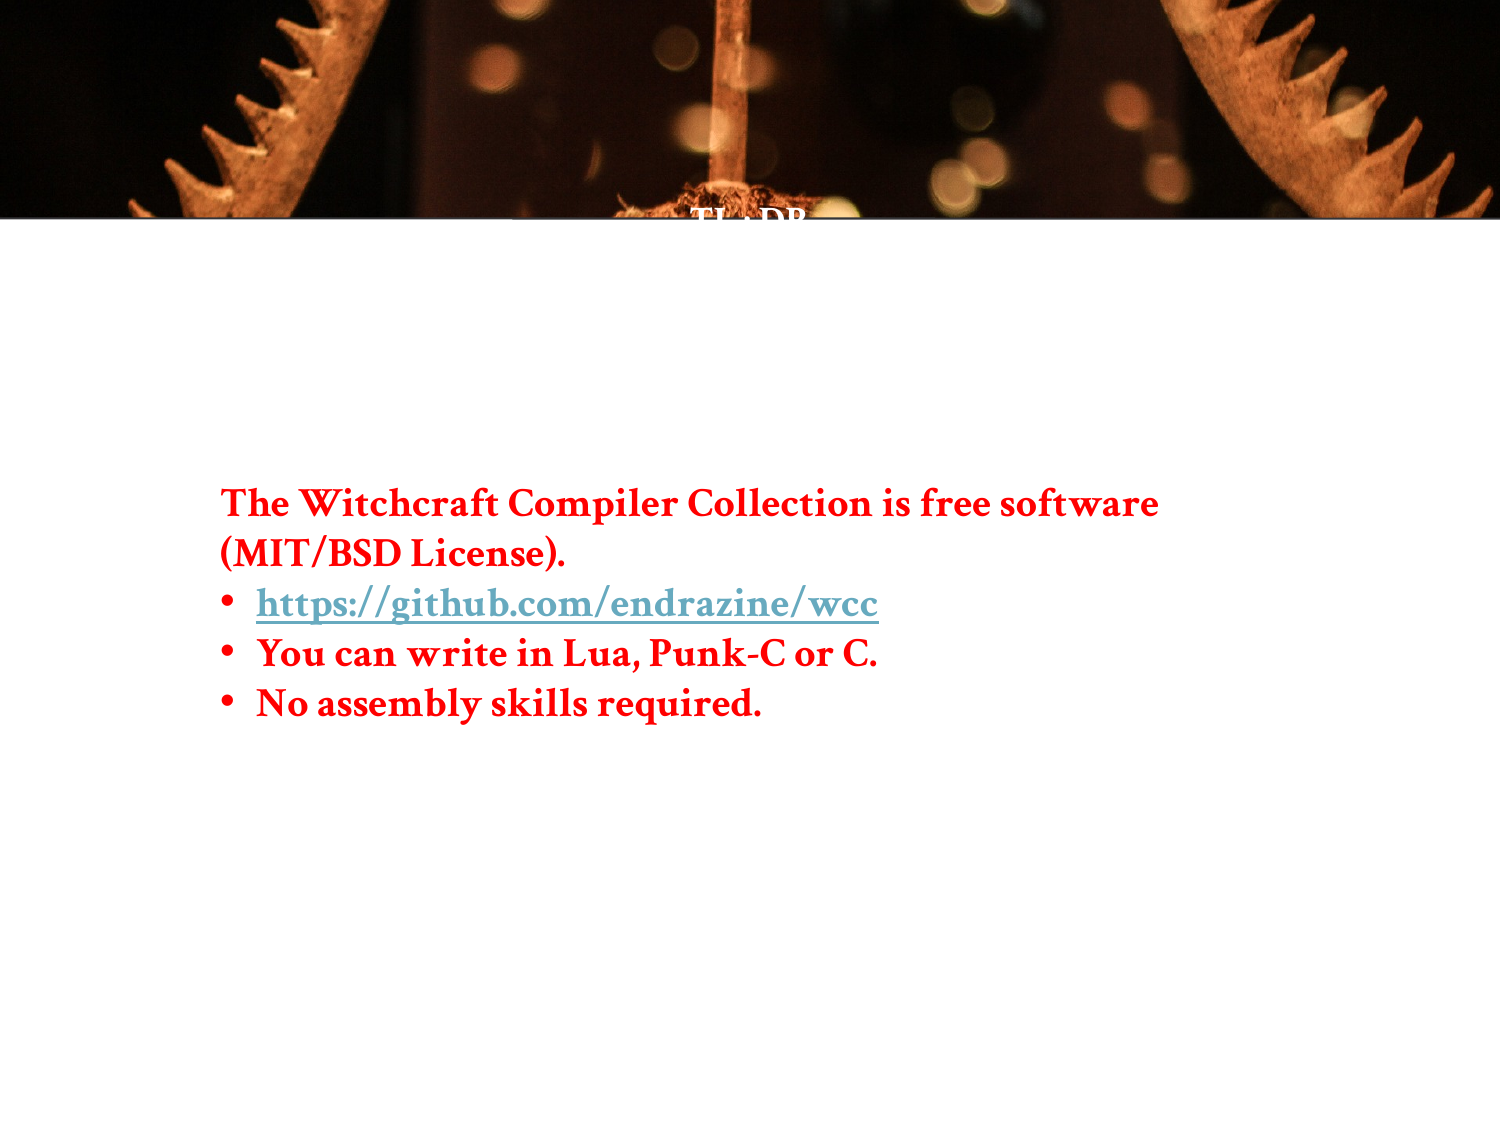

TL ; DR

The Witchcraft Compiler Collection is free software (MIT/BSD License).
https://github.com/endrazine/wcc
You can write in Lua, Punk-C or C.
No assembly skills required.